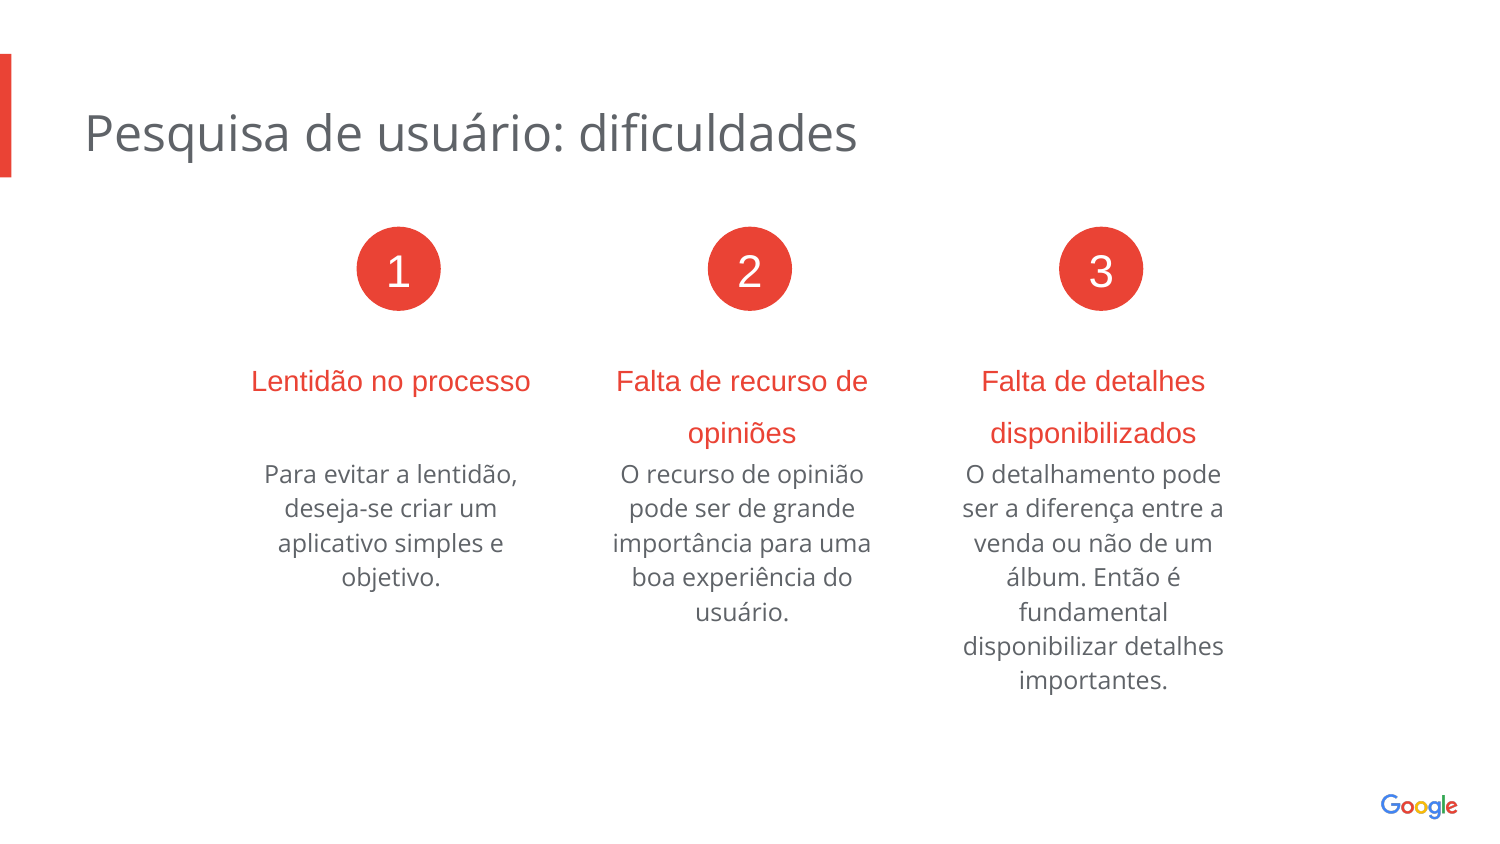

Pesquisa de usuário: dificuldades
1
2
3
Lentidão no processo
Falta de recurso de opiniões
Falta de detalhes disponibilizados
Para evitar a lentidão, deseja-se criar um aplicativo simples e objetivo.
O recurso de opinião pode ser de grande importância para uma boa experiência do usuário.
O detalhamento pode ser a diferença entre a venda ou não de um álbum. Então é fundamental disponibilizar detalhes importantes.